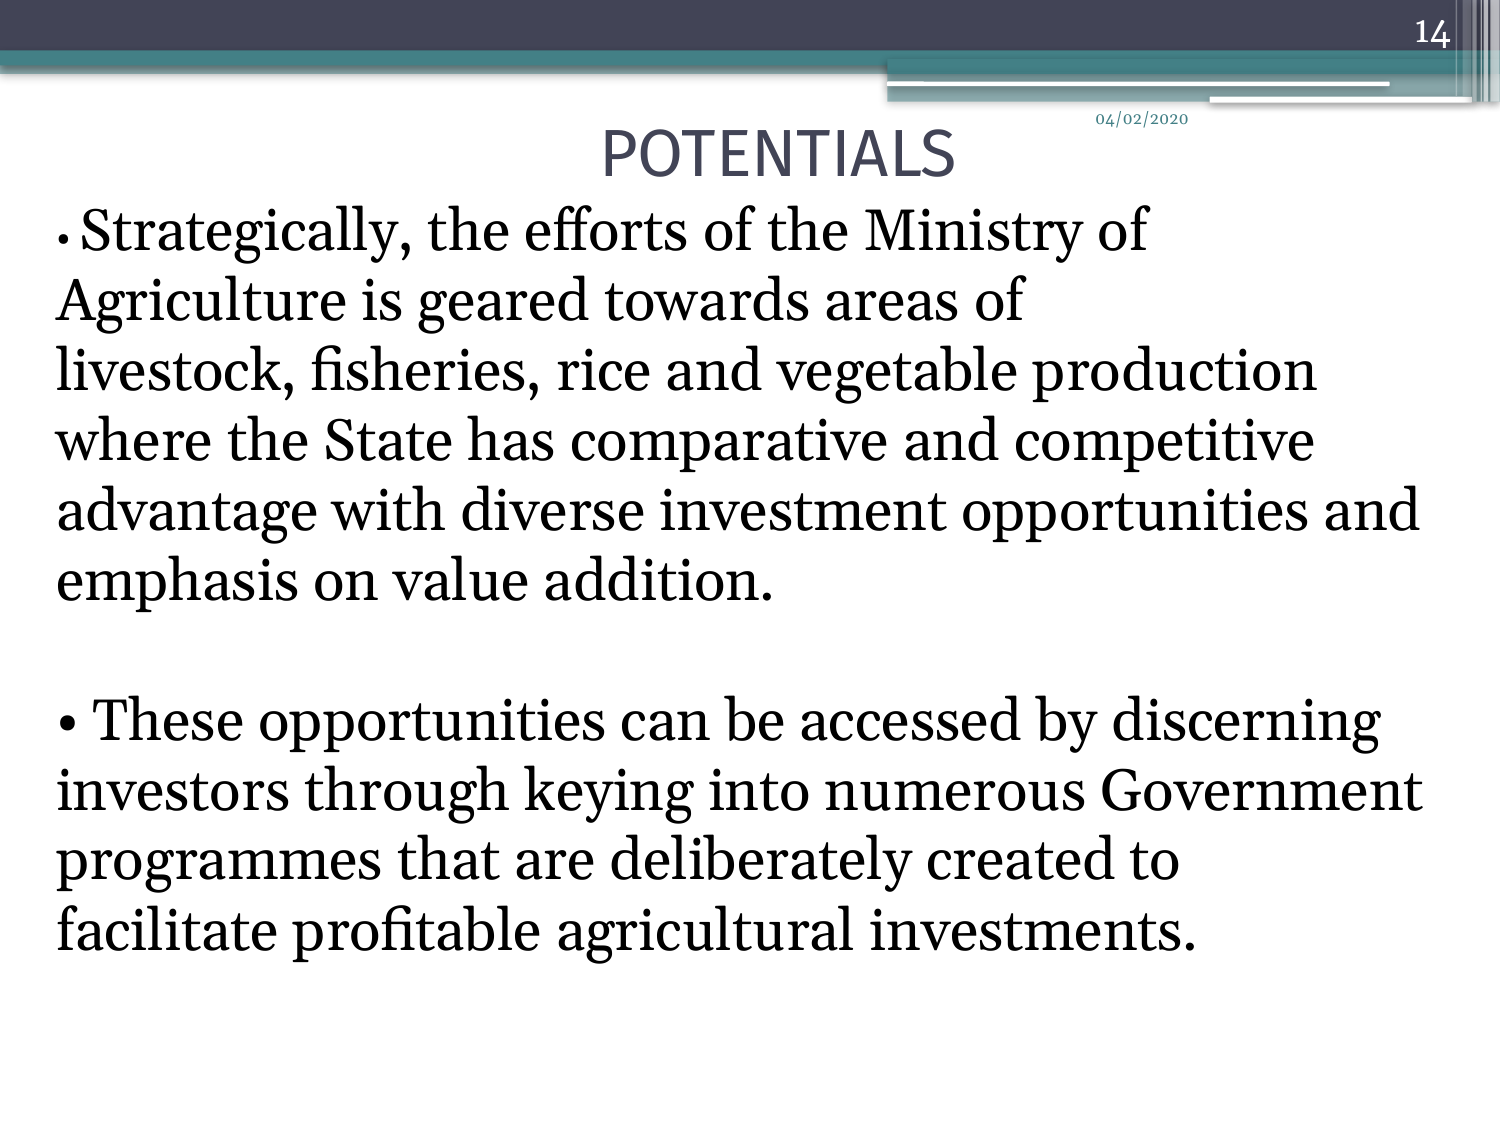

14
04/02/2020
# POTENTIALS
• Strategically, the efforts of the Ministry of Agriculture is geared towards areas of
livestock, fisheries, rice and vegetable production
where the State has comparative and competitive
advantage with diverse investment opportunities and
emphasis on value addition.

• These opportunities can be accessed by discerning
investors through keying into numerous Government
programmes that are deliberately created to
facilitate profitable agricultural investments.